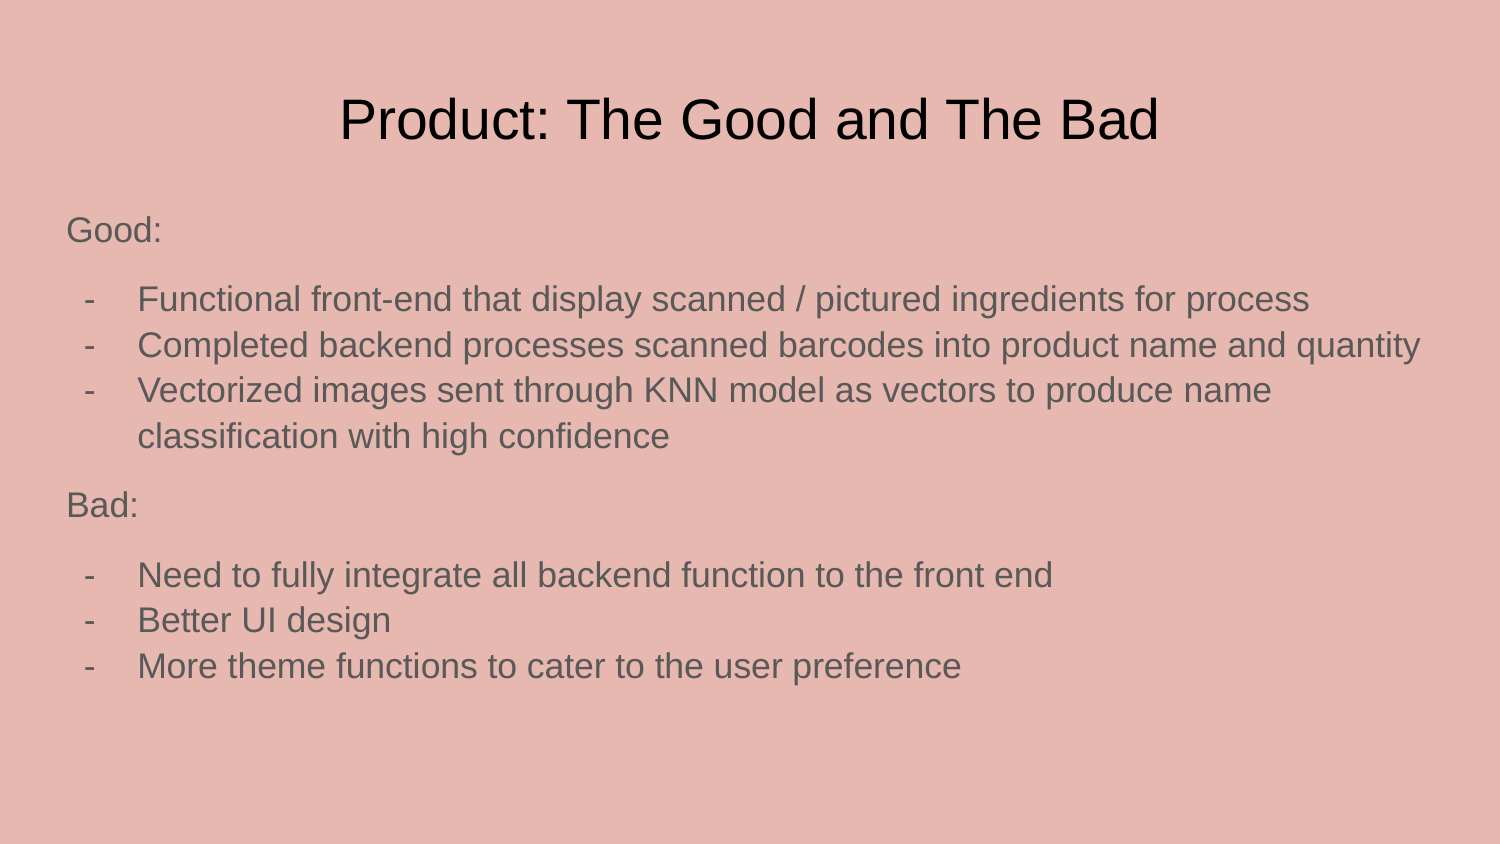

# Product: The Good and The Bad
Good:
Functional front-end that display scanned / pictured ingredients for process
Completed backend processes scanned barcodes into product name and quantity
Vectorized images sent through KNN model as vectors to produce name classification with high confidence
Bad:
Need to fully integrate all backend function to the front end
Better UI design
More theme functions to cater to the user preference